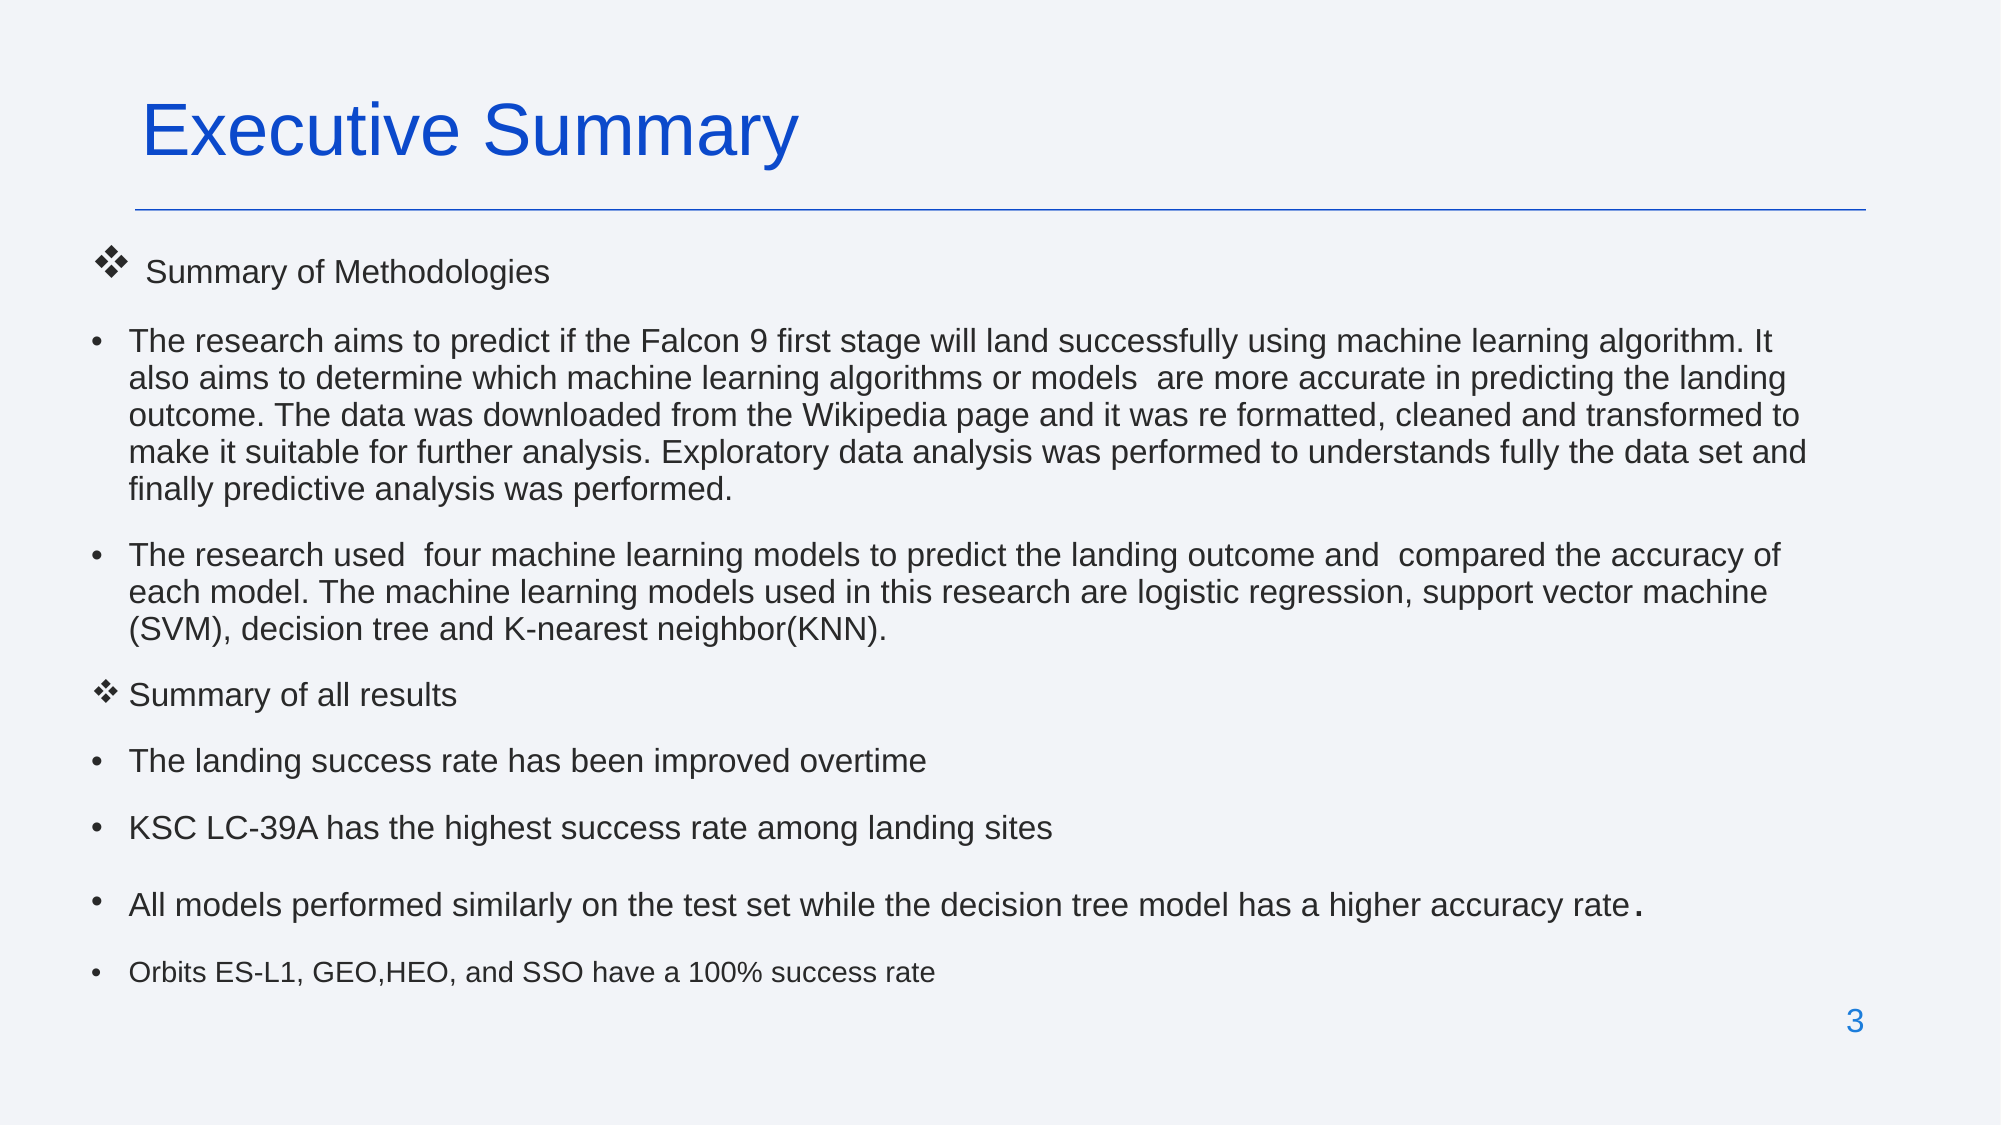

Executive Summary
 Summary of Methodologies
The research aims to predict if the Falcon 9 first stage will land successfully using machine learning algorithm. It also aims to determine which machine learning algorithms or models  are more accurate in predicting the landing outcome. The data was downloaded from the Wikipedia page and it was re formatted, cleaned and transformed to make it suitable for further analysis. Exploratory data analysis was performed to understands fully the data set and finally predictive analysis was performed.
The research used  four machine learning models to predict the landing outcome and  compared the accuracy of each model. The machine learning models used in this research are logistic regression, support vector machine (SVM), decision tree and K-nearest neighbor(KNN).
Summary of all results
The landing success rate has been improved overtime
KSC LC-39A has the highest success rate among landing sites
All models performed similarly on the test set while the decision tree model has a higher accuracy rate.
Orbits ES-L1, GEO,HEO, and SSO have a 100% success rate

3